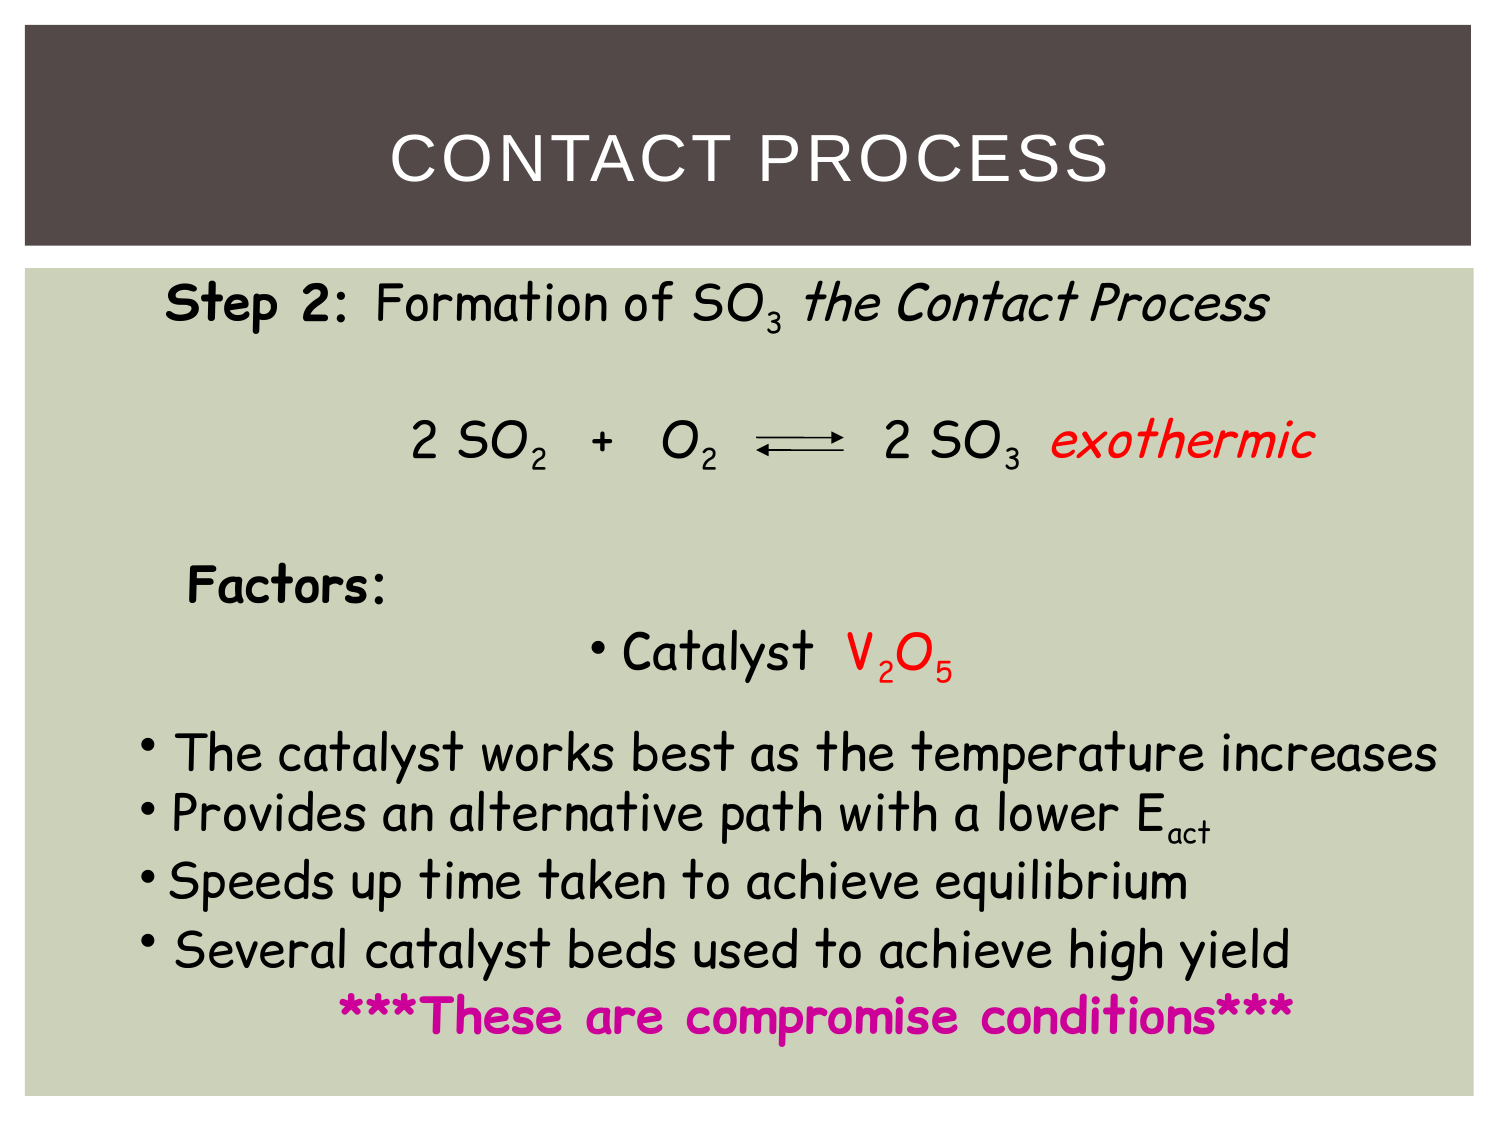

# Contact process
Step 2: Formation of SO3 the Contact Process
                  2 SO2     +   O2           2 SO3   exothermic

Factors:
 Catalyst  V2O5

 The catalyst works best as the temperature increases
 Provides an alternative path with a lower Eact
 Speeds up time taken to achieve equilibrium
 Several catalyst beds used to achieve high yield
***These are compromise conditions***